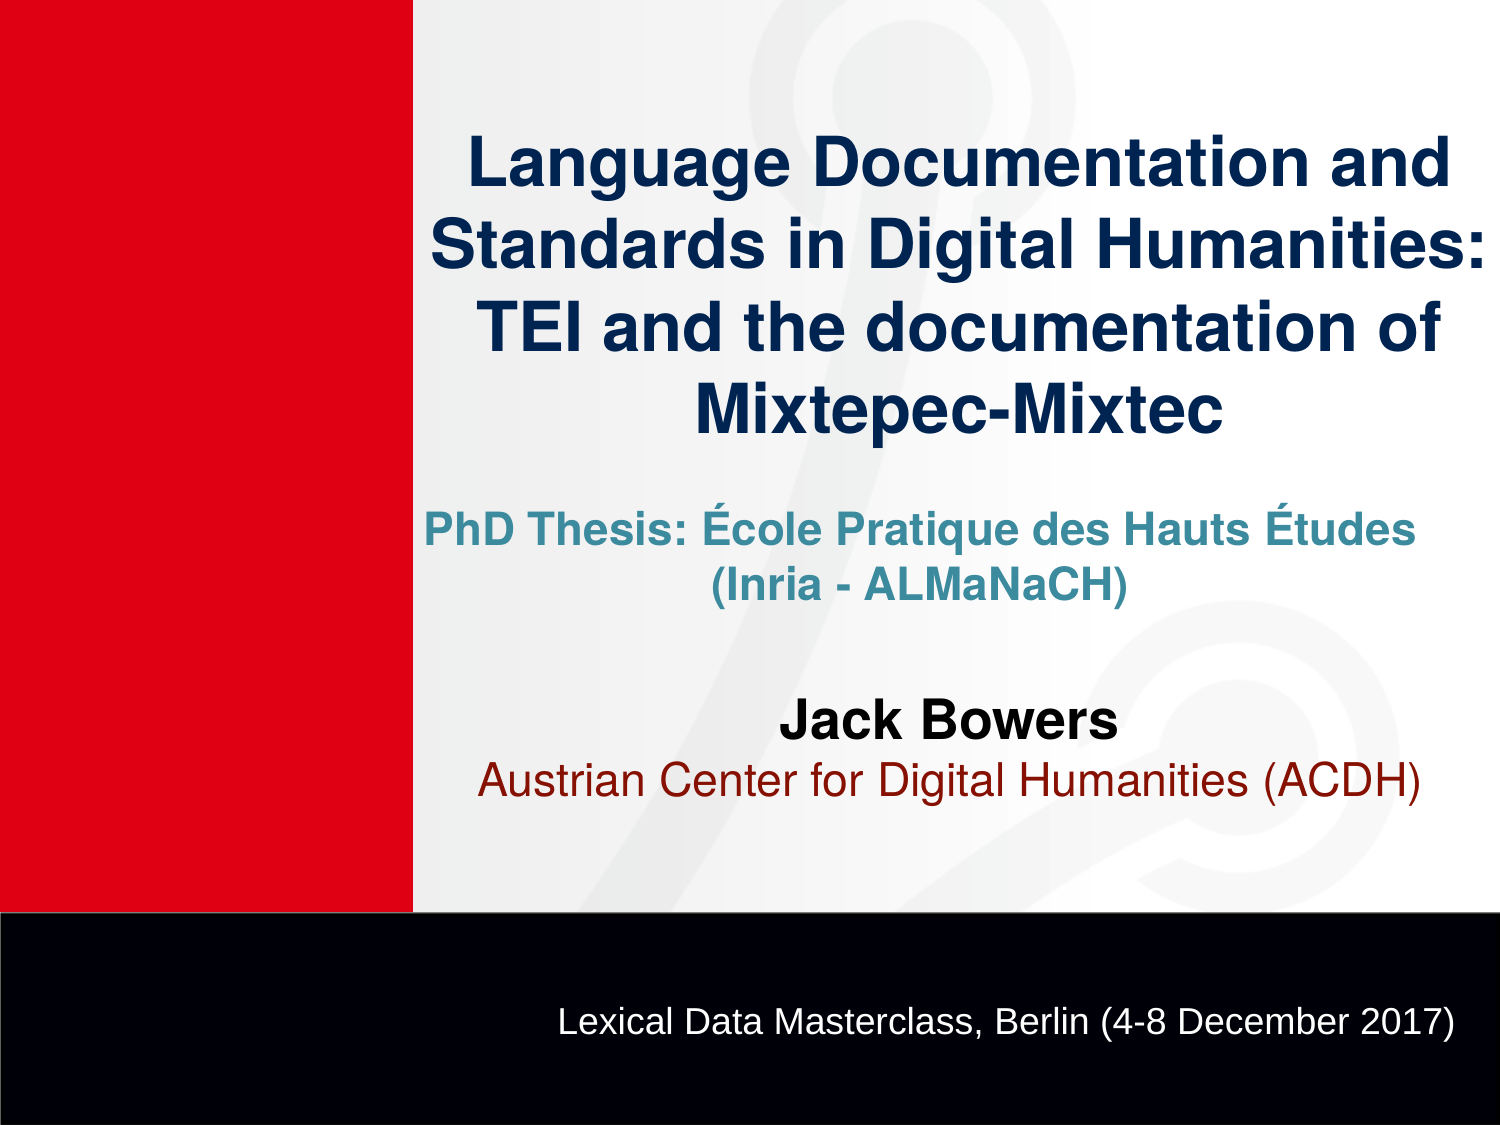

Language Documentation and Standards in Digital Humanities:
TEI and the documentation of Mixtepec-Mixtec
PhD Thesis: École Pratique des Hauts Études (Inria - ALMaNaCH)
Jack Bowers
Austrian Center for Digital Humanities (ACDH)